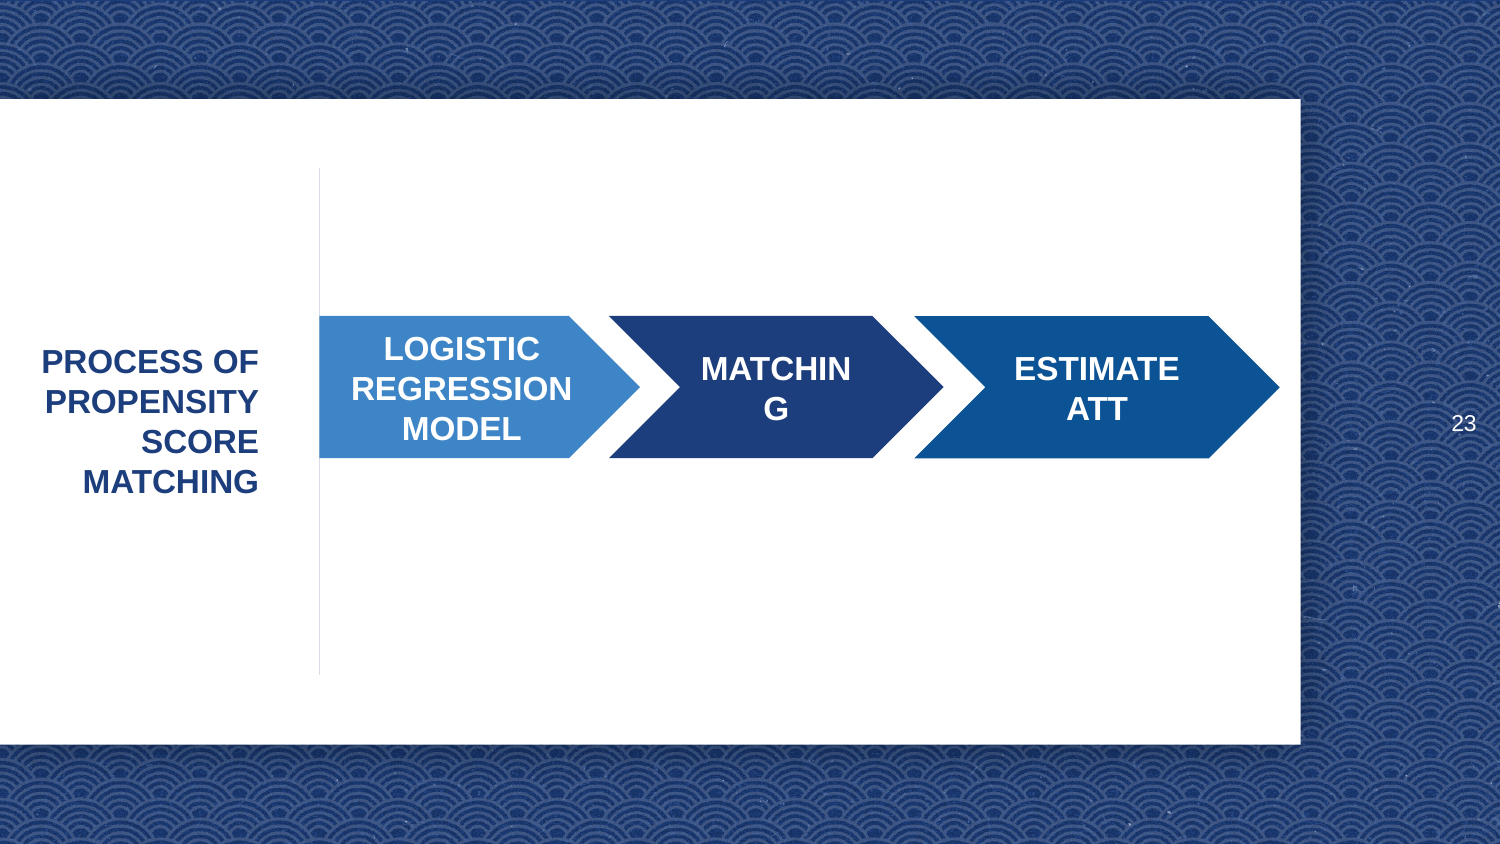

23
LOGISTIC REGRESSION MODEL
MATCHING
ESTIMATE ATT
# PROCESS OF PROPENSITY SCORE MATCHING